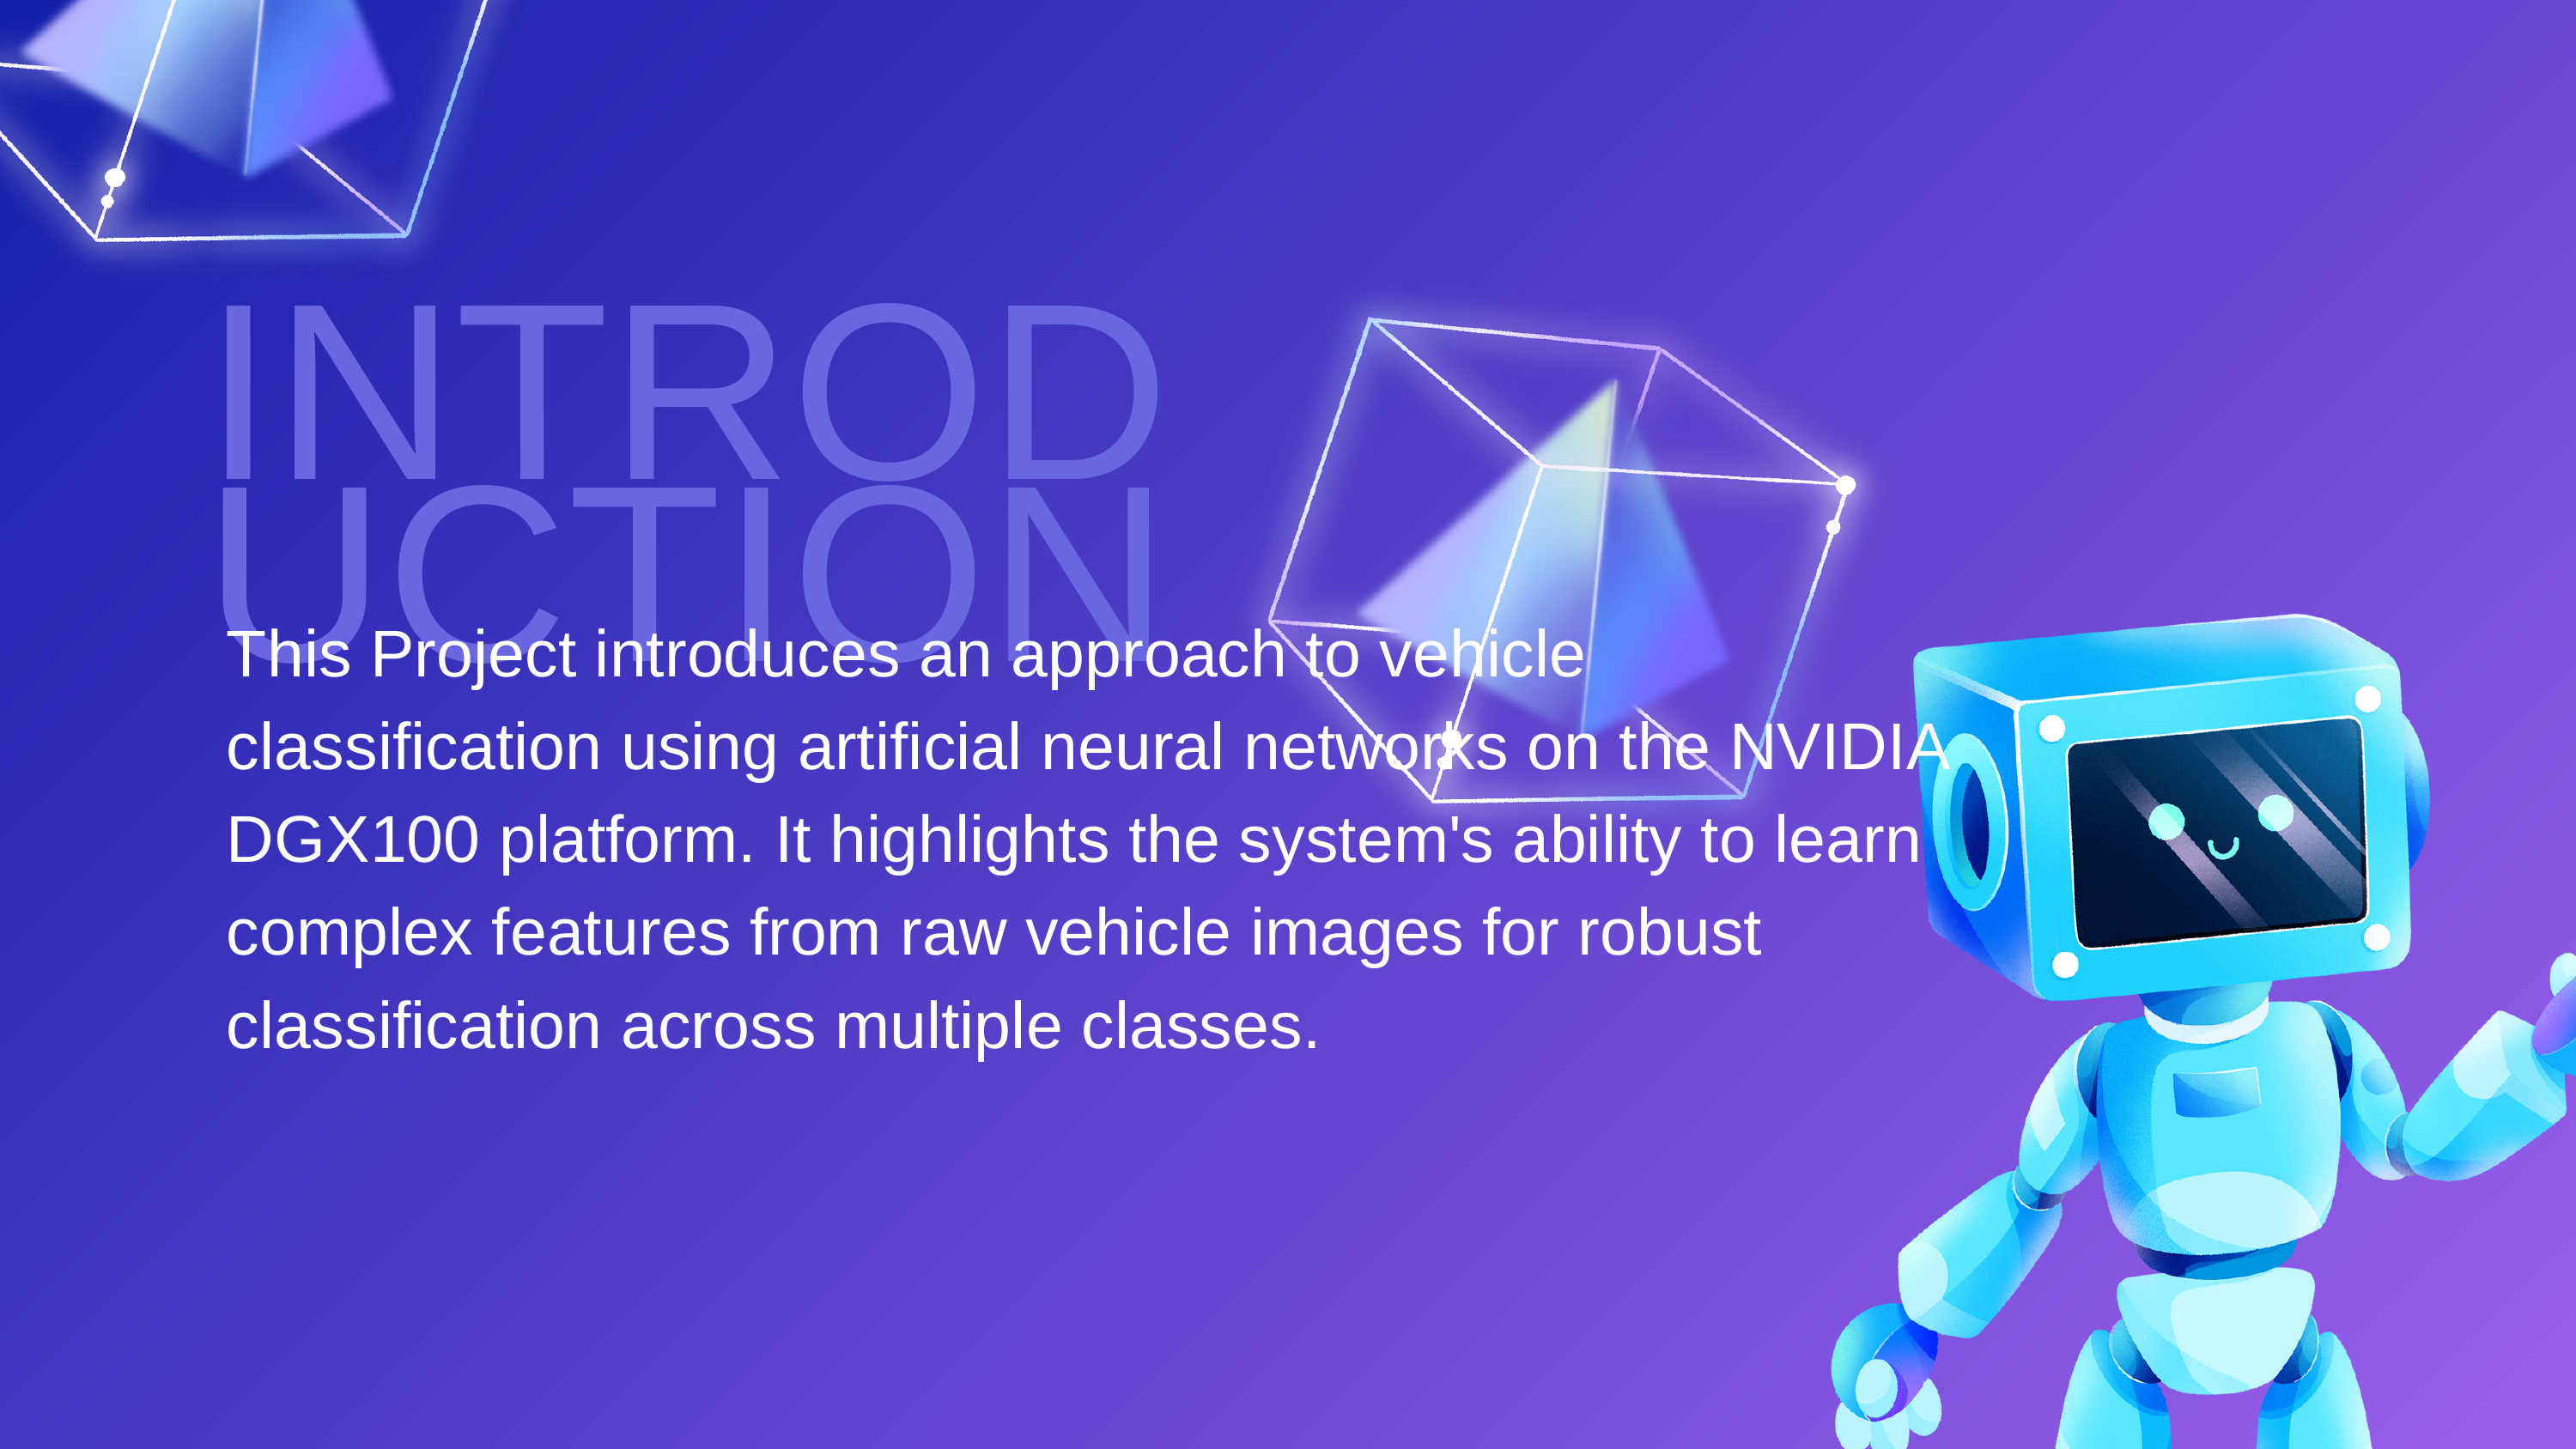

INTRODUCTION
This Project introduces an approach to vehicle classification using artificial neural networks on the NVIDIA DGX100 platform. It highlights the system's ability to learn complex features from raw vehicle images for robust classification across multiple classes.